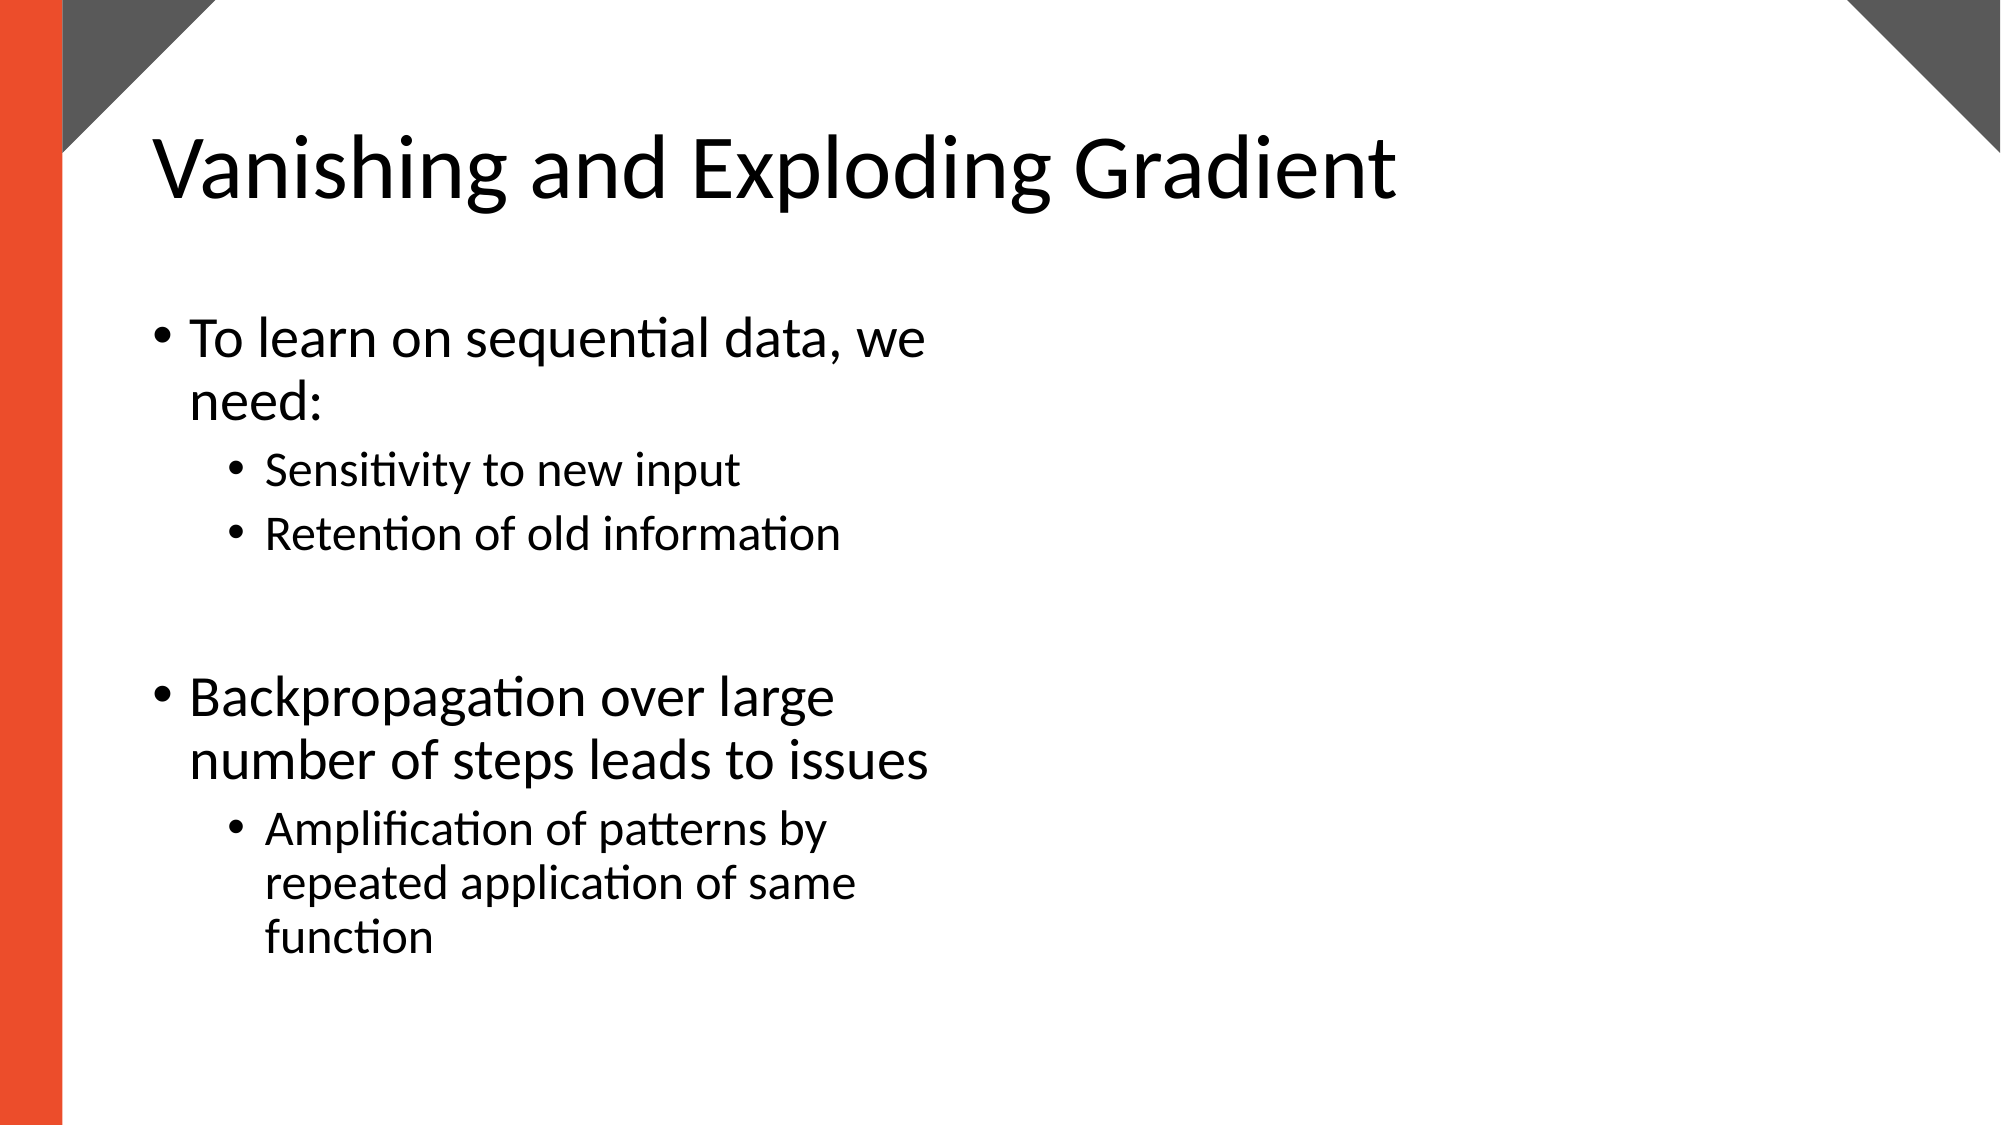

# Vanishing and Exploding Gradient
To learn on sequential data, we need:
Sensitivity to new input
Retention of old information

Backpropagation over large number of steps leads to issues
Amplification of patterns by repeated application of same function